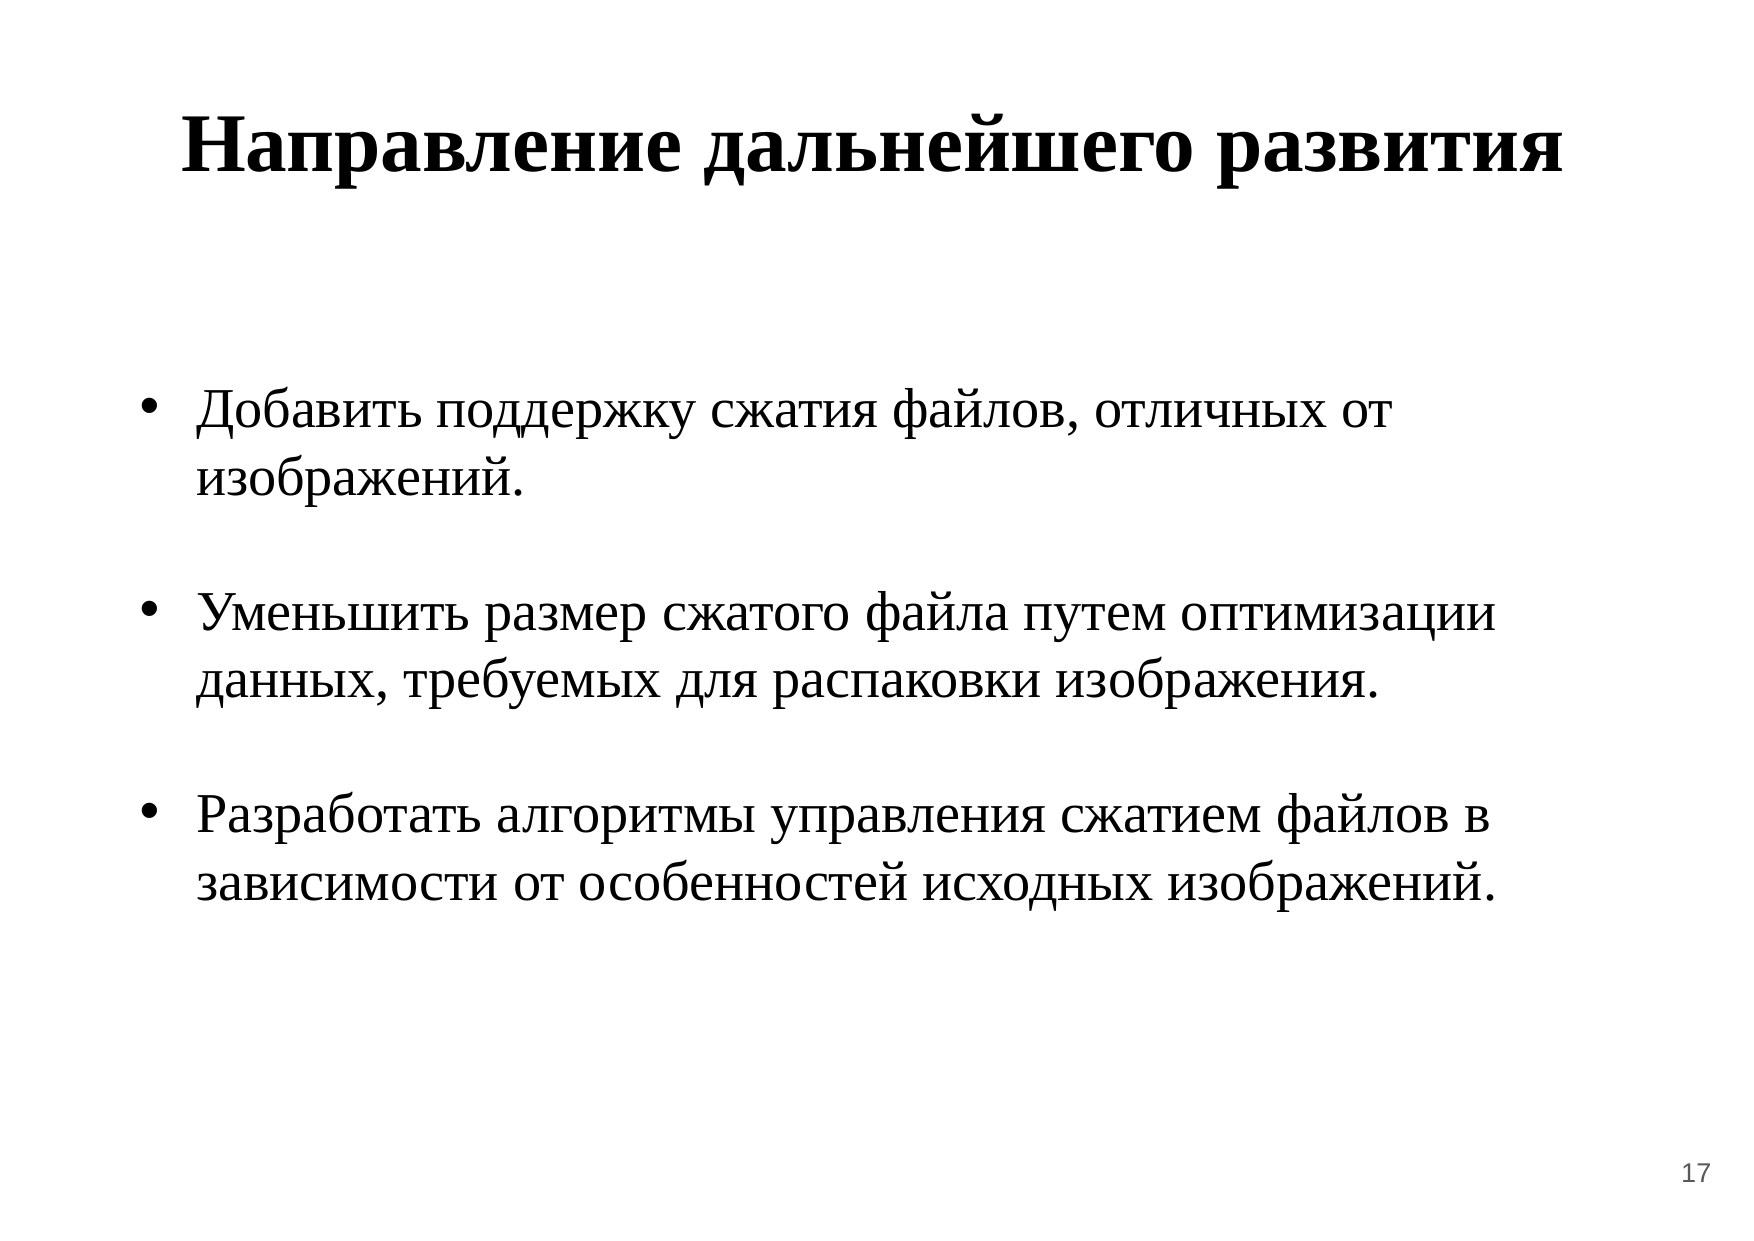

Направление дальнейшего развития

Добавить поддержку сжатия файлов, отличных от изображений.

Уменьшить размер сжатого файла путем оптимизации данных, требуемых для распаковки изображения.

Разработать алгоритмы управления сжатием файлов в зависимости от особенностей исходных изображений.
17